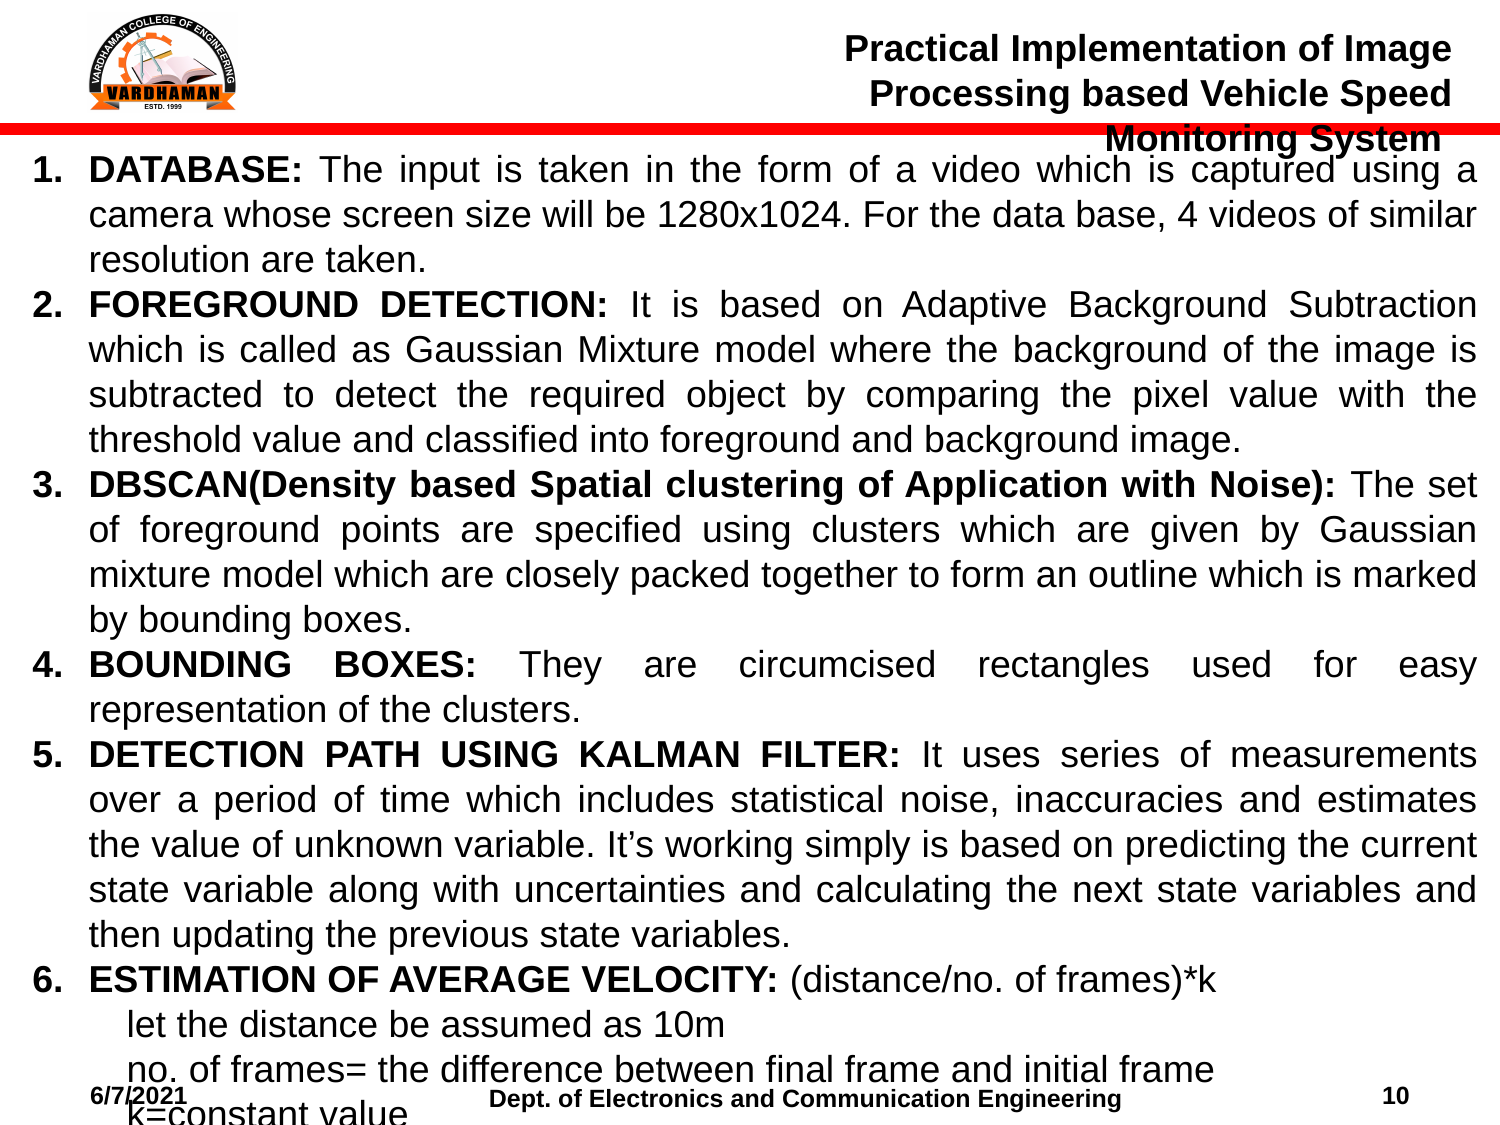

Practical Implementation of Image Processing based Vehicle Speed Monitoring System

DATABASE: The input is taken in the form of a video which is captured using a camera whose screen size will be 1280x1024. For the data base, 4 videos of similar resolution are taken.
FOREGROUND DETECTION: It is based on Adaptive Background Subtraction which is called as Gaussian Mixture model where the background of the image is subtracted to detect the required object by comparing the pixel value with the threshold value and classified into foreground and background image.
DBSCAN(Density based Spatial clustering of Application with Noise): The set of foreground points are specified using clusters which are given by Gaussian mixture model which are closely packed together to form an outline which is marked by bounding boxes.
BOUNDING BOXES: They are circumcised rectangles used for easy representation of the clusters.
DETECTION PATH USING KALMAN FILTER: It uses series of measurements over a period of time which includes statistical noise, inaccuracies and estimates the value of unknown variable. It’s working simply is based on predicting the current state variable along with uncertainties and calculating the next state variables and then updating the previous state variables.
ESTIMATION OF AVERAGE VELOCITY: (distance/no. of frames)*k
         let the distance be assumed as 10m
         no. of frames= the difference between final frame and initial frame
         k=constant value
         for the first vehicle, the speed is assumed and then the constant value k is calculated. With respect to the calculated
         k value, the speed of  remaining vehicles is calculated using the formula.

6/7/2021
10
Dept. of Electronics and Communication Engineering